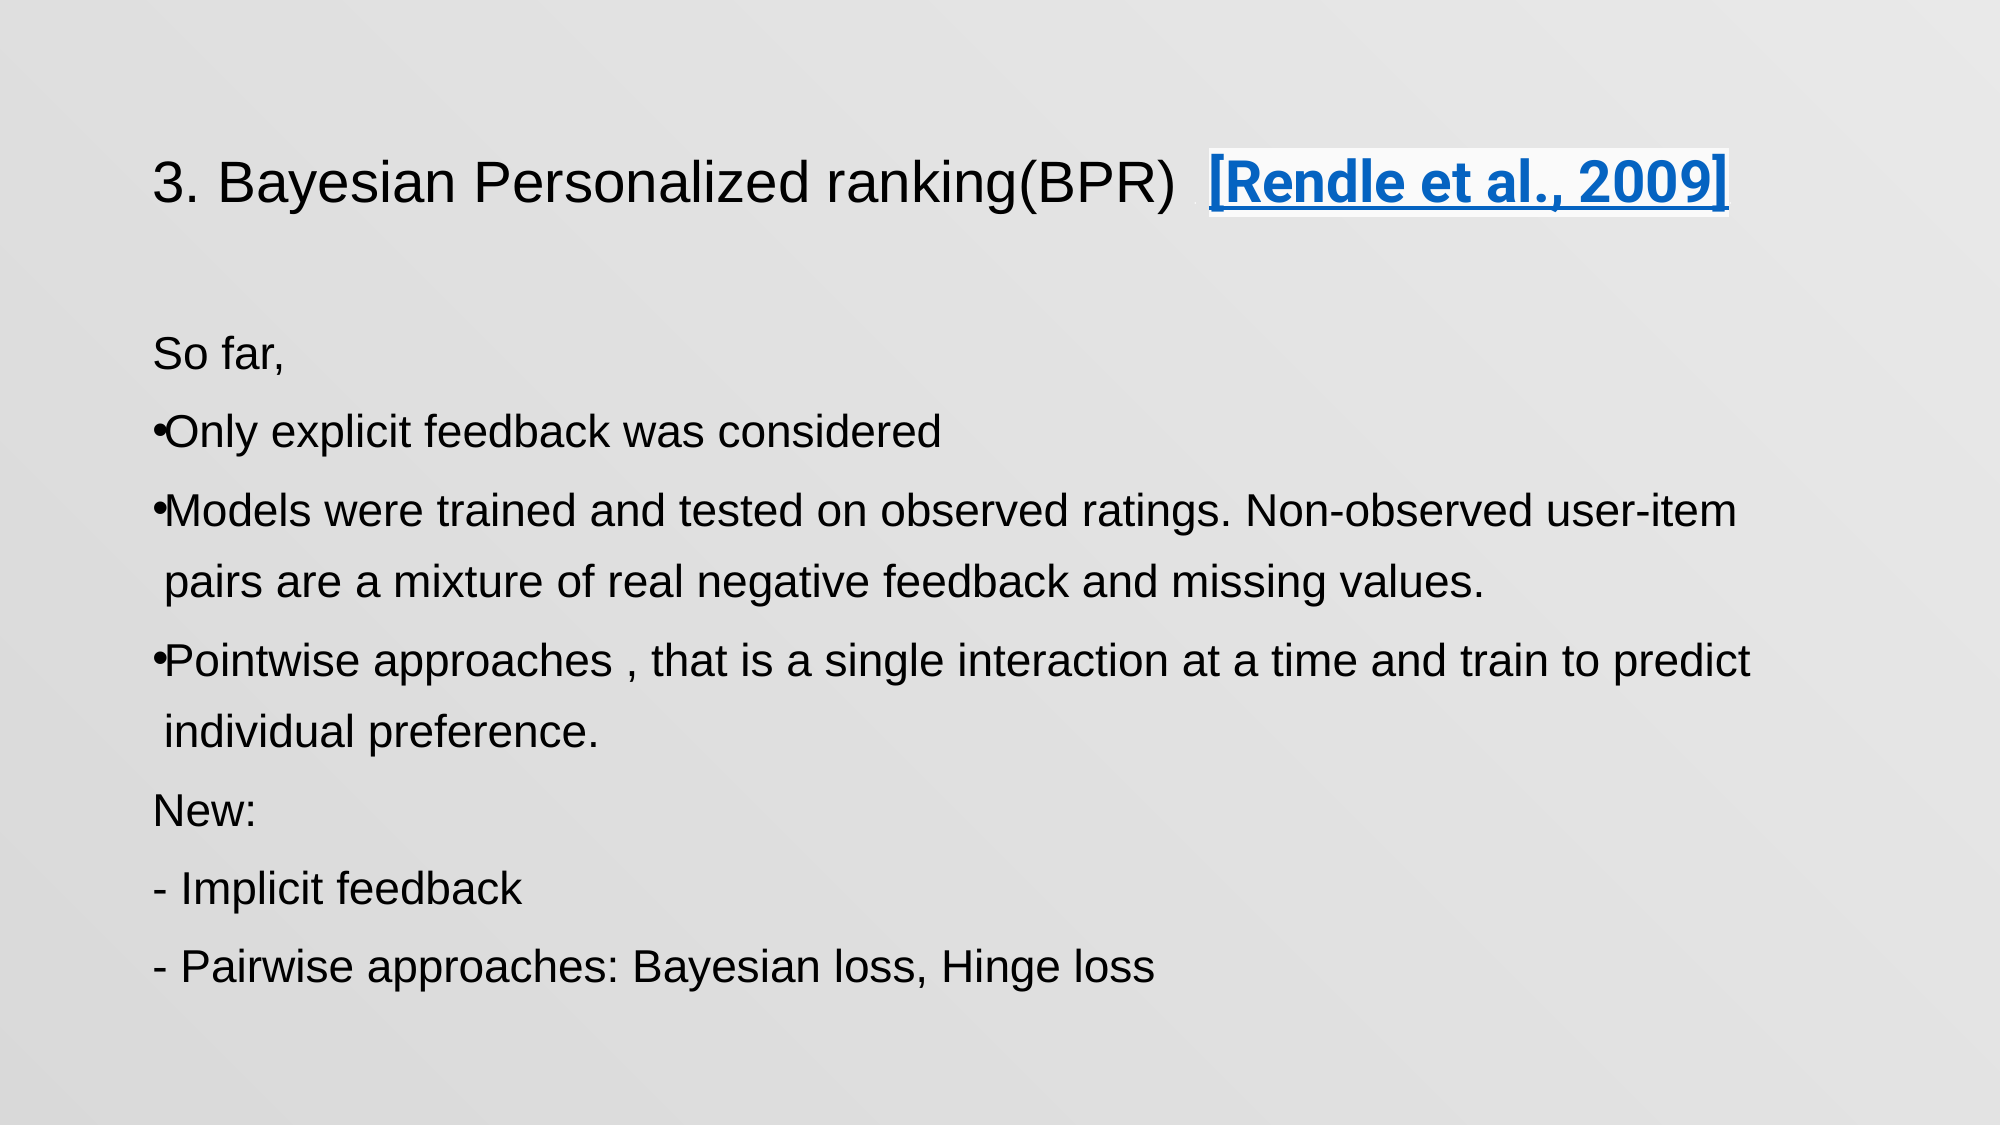

# 3. Bayesian Personalized ranking(BPR)  [Rendle et al., 2009]
So far,
Only explicit feedback was considered
Models were trained and tested on observed ratings. Non-observed user-item pairs are a mixture of real negative feedback and missing values.
Pointwise approaches , that is a single interaction at a time and train to predict individual preference.
New:
- Implicit feedback
- Pairwise approaches: Bayesian loss, Hinge loss